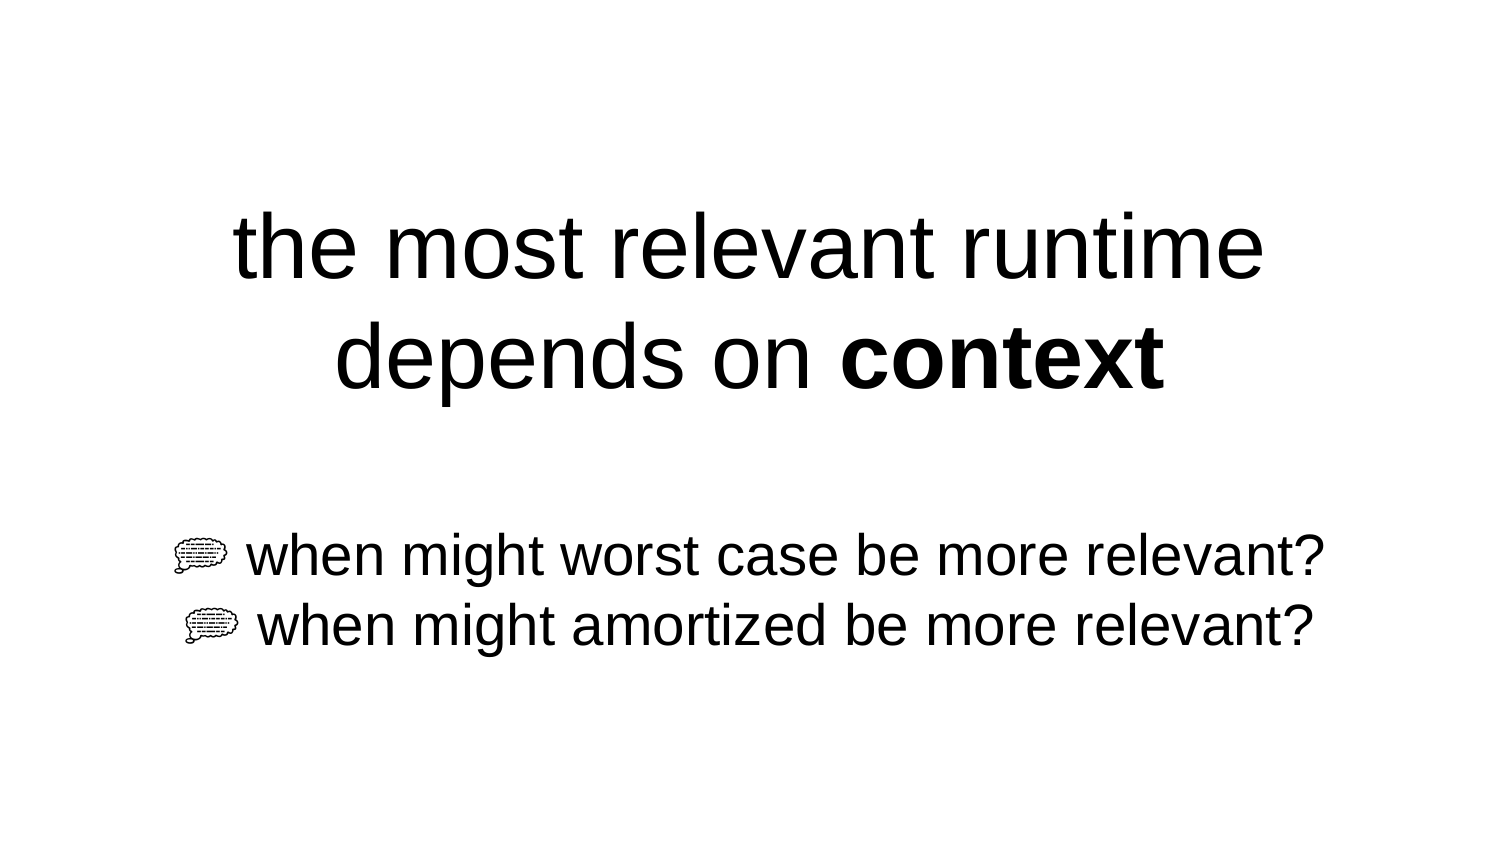

# the most relevant runtime depends on context 💭 when might worst case be more relevant? 💭 when might amortized be more relevant?